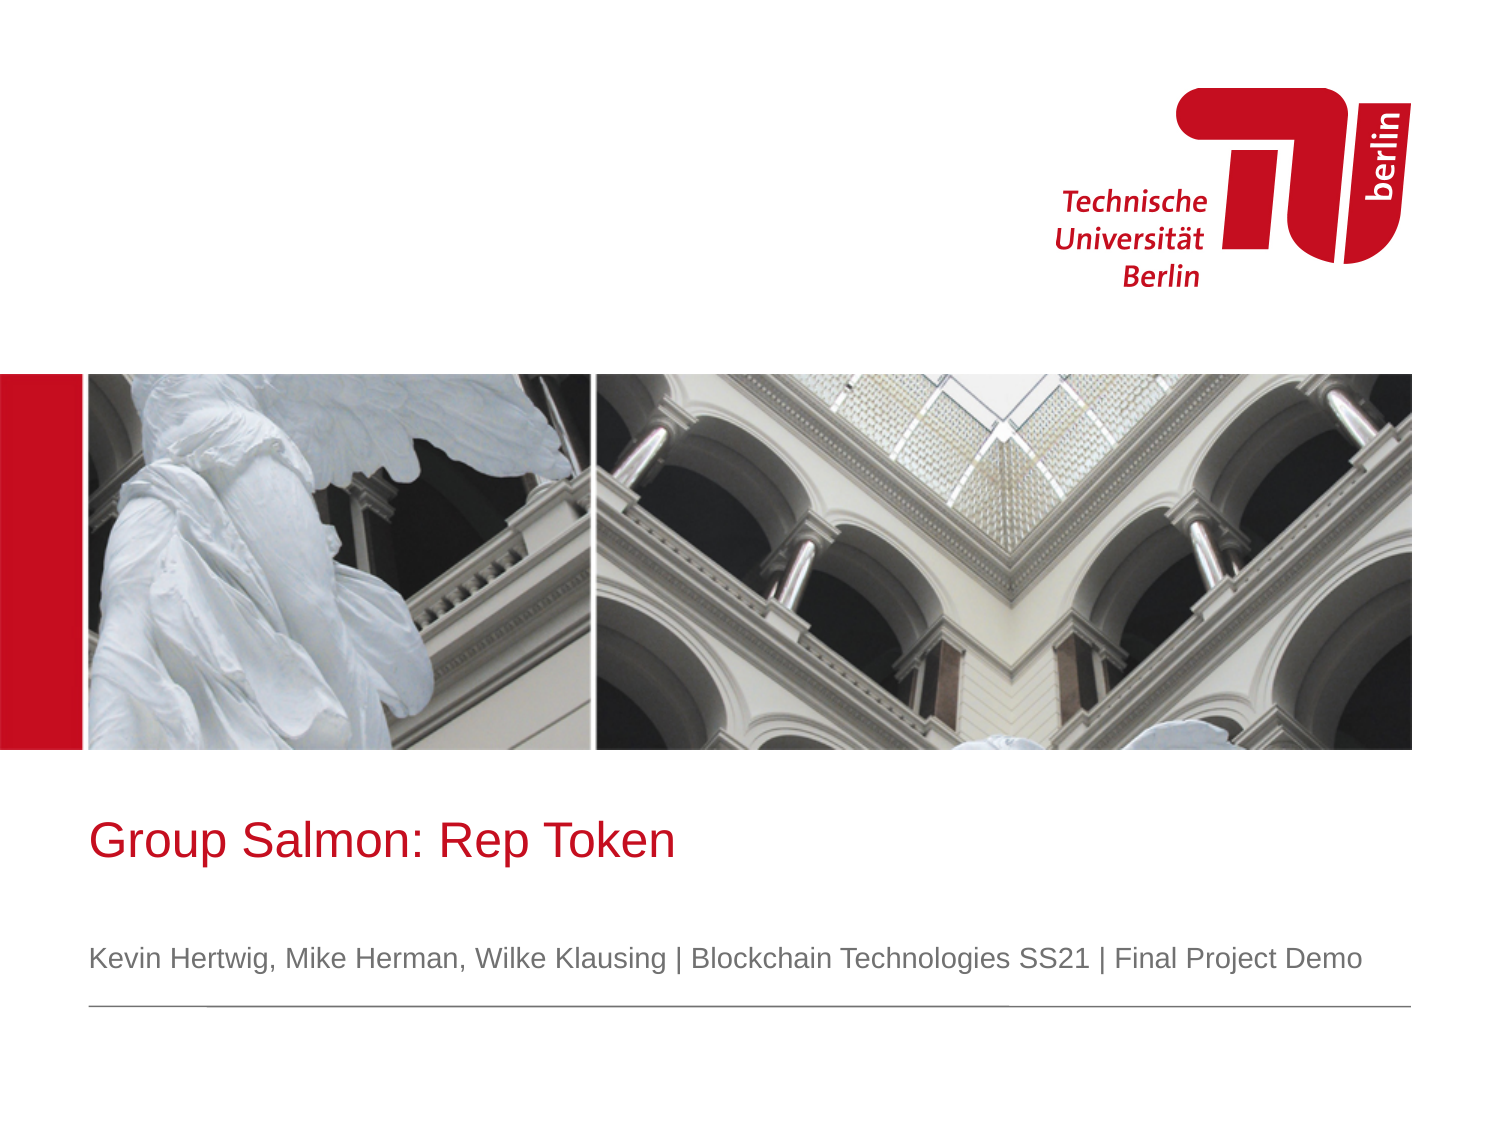

# Group Salmon: Rep Token
Kevin Hertwig, Mike Herman, Wilke Klausing | Blockchain Technologies SS21 | Final Project Demo